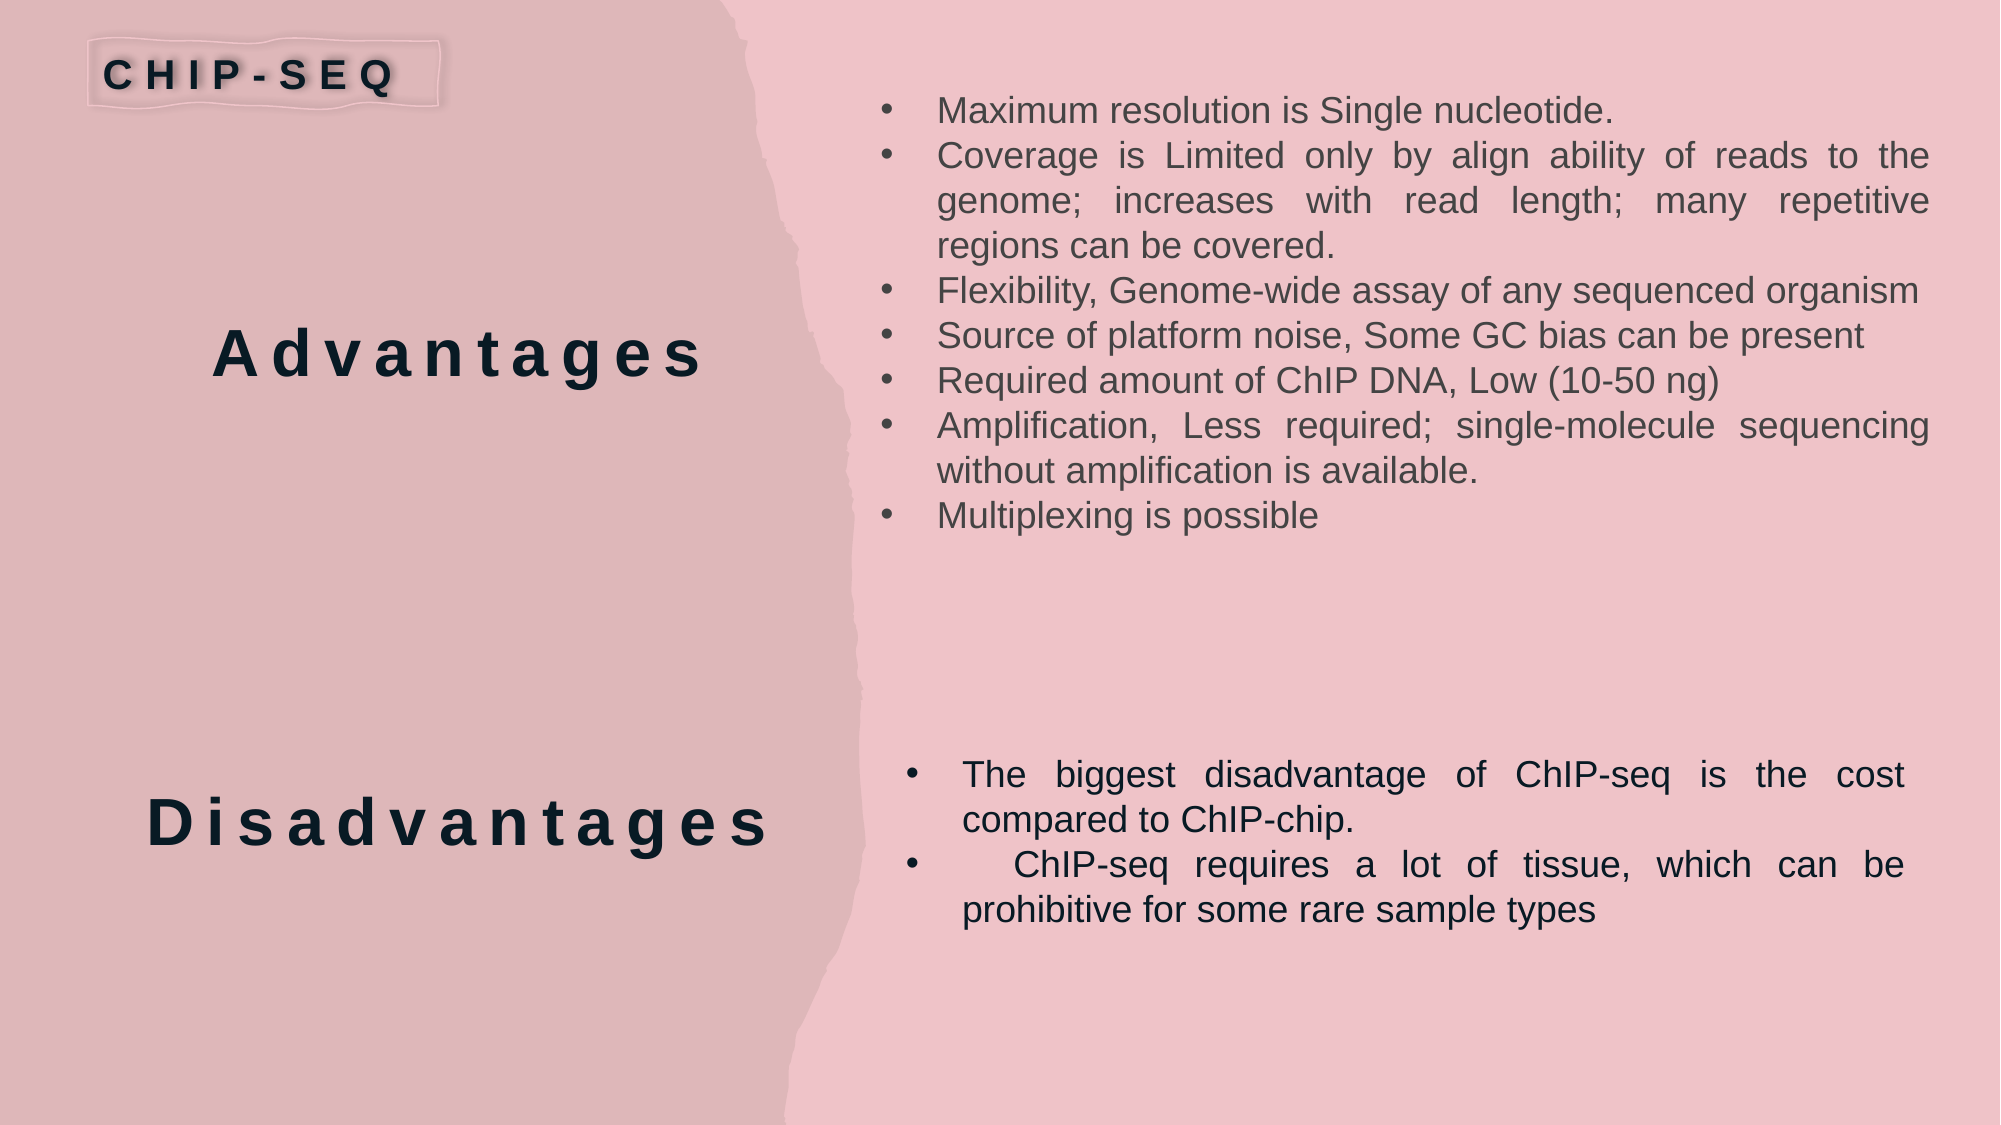

chip-seq
Maximum resolution is Single nucleotide.
Coverage is Limited only by align ability of reads to the genome; increases with read length; many repetitive regions can be covered.
Flexibility, Genome-wide assay of any sequenced organism
Source of platform noise, Some GC bias can be present
Required amount of ChIP DNA, Low (10-50 ng)
Amplification, Less required; single-molecule sequencing without amplification is available.
Multiplexing is possible
Advantages
Disadvantages
The biggest disadvantage of ChIP-seq is the cost compared to ChIP-chip.
  ChIP-seq requires a lot of tissue, which can be prohibitive for some rare sample types